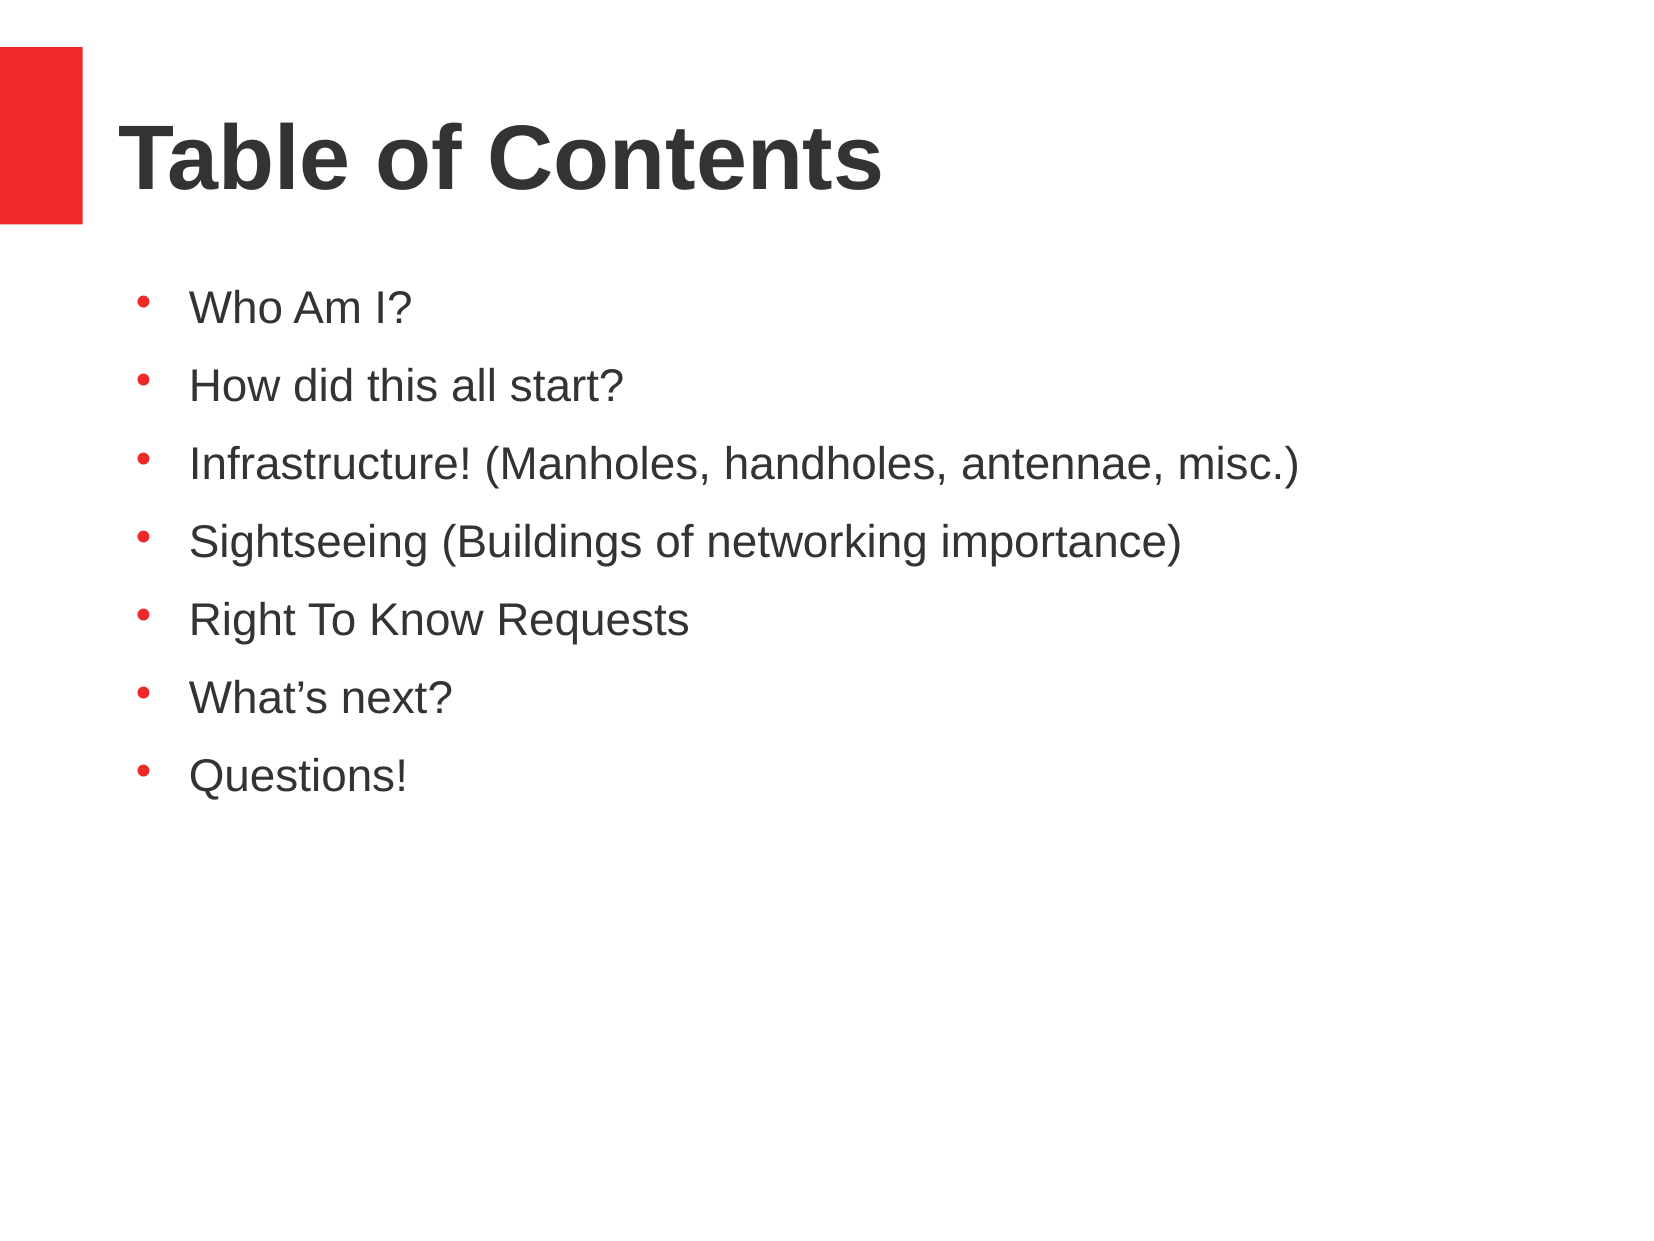

Table of Contents
Who Am I?
How did this all start?
Infrastructure! (Manholes, handholes, antennae, misc.)
Sightseeing (Buildings of networking importance)
Right To Know Requests
What’s next?
Questions!